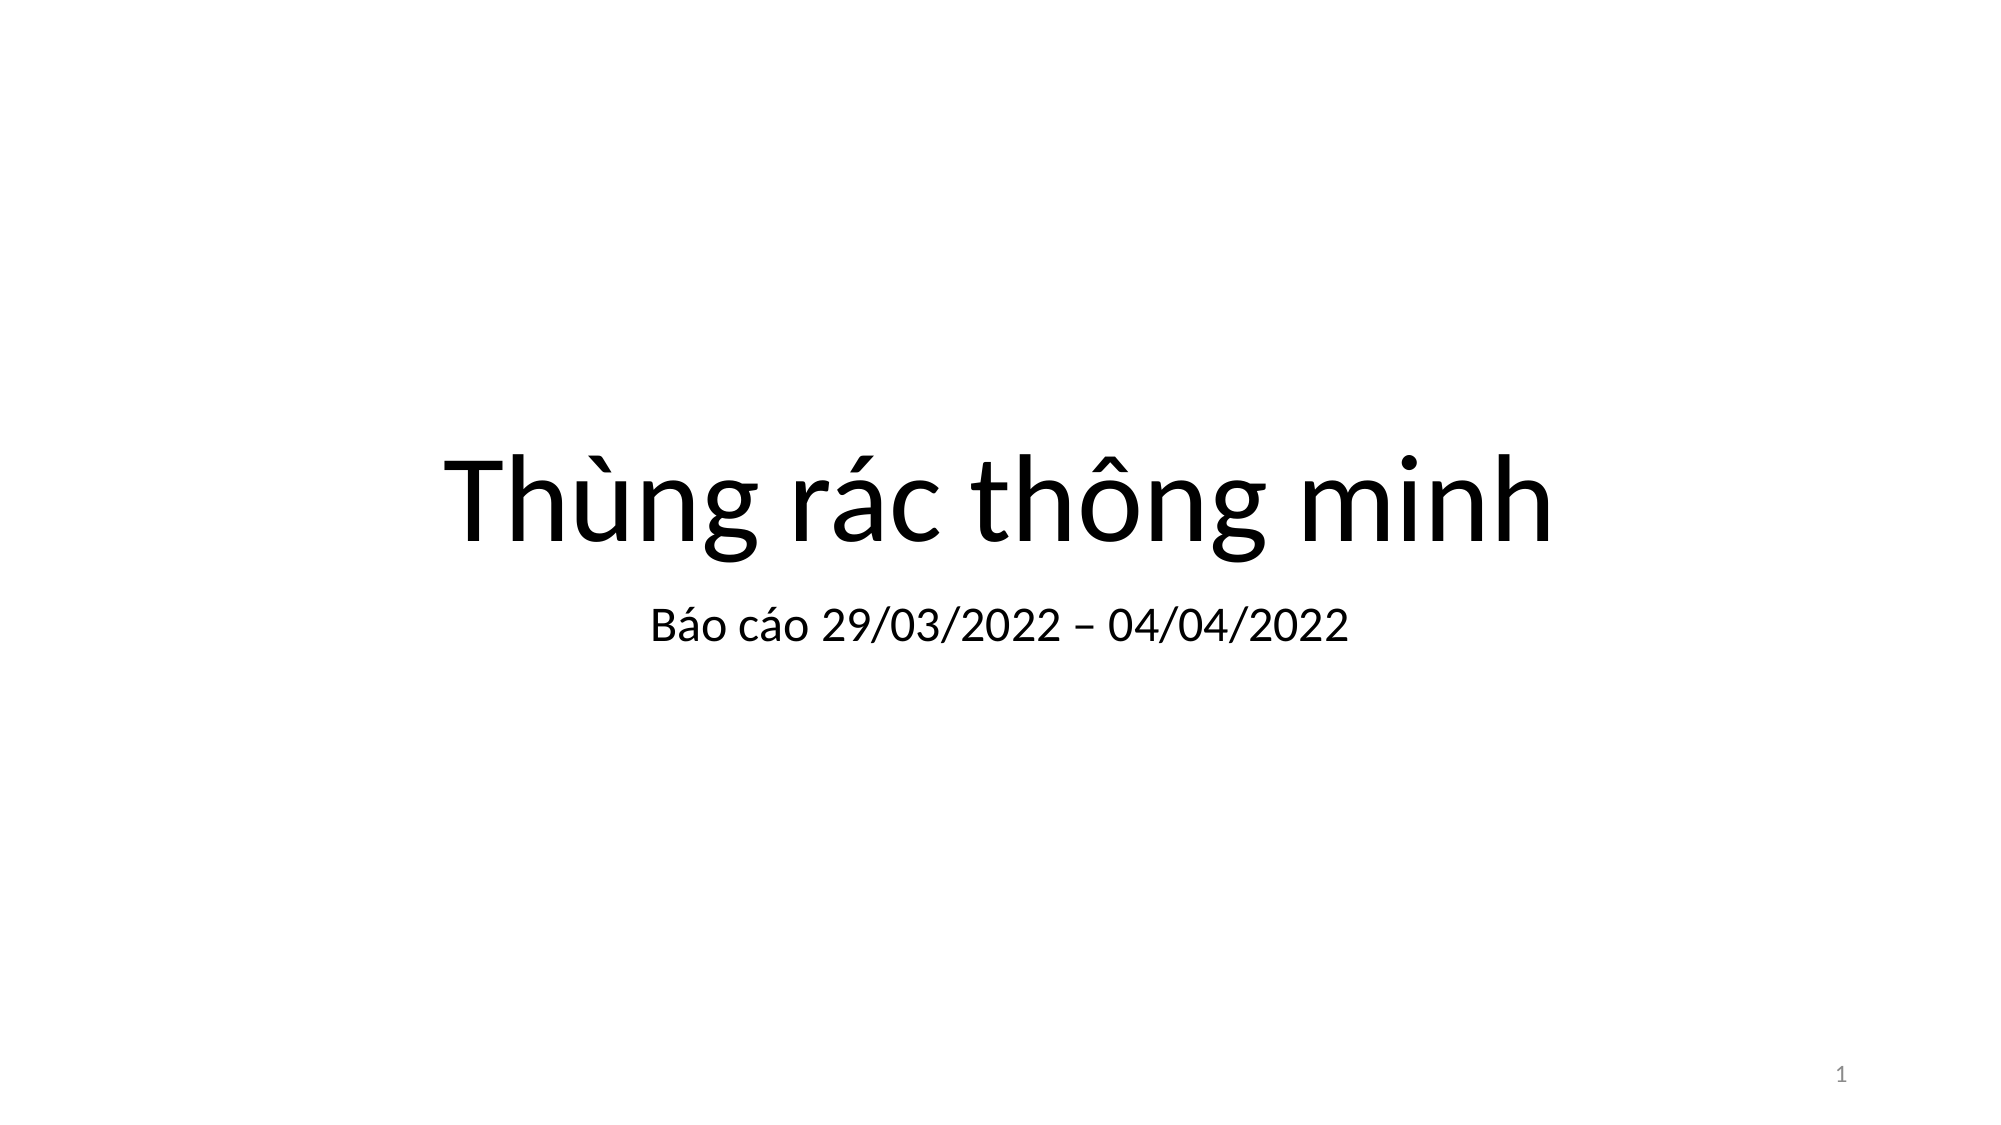

# Thùng rác thông minh
Báo cáo 29/03/2022 – 04/04/2022
1